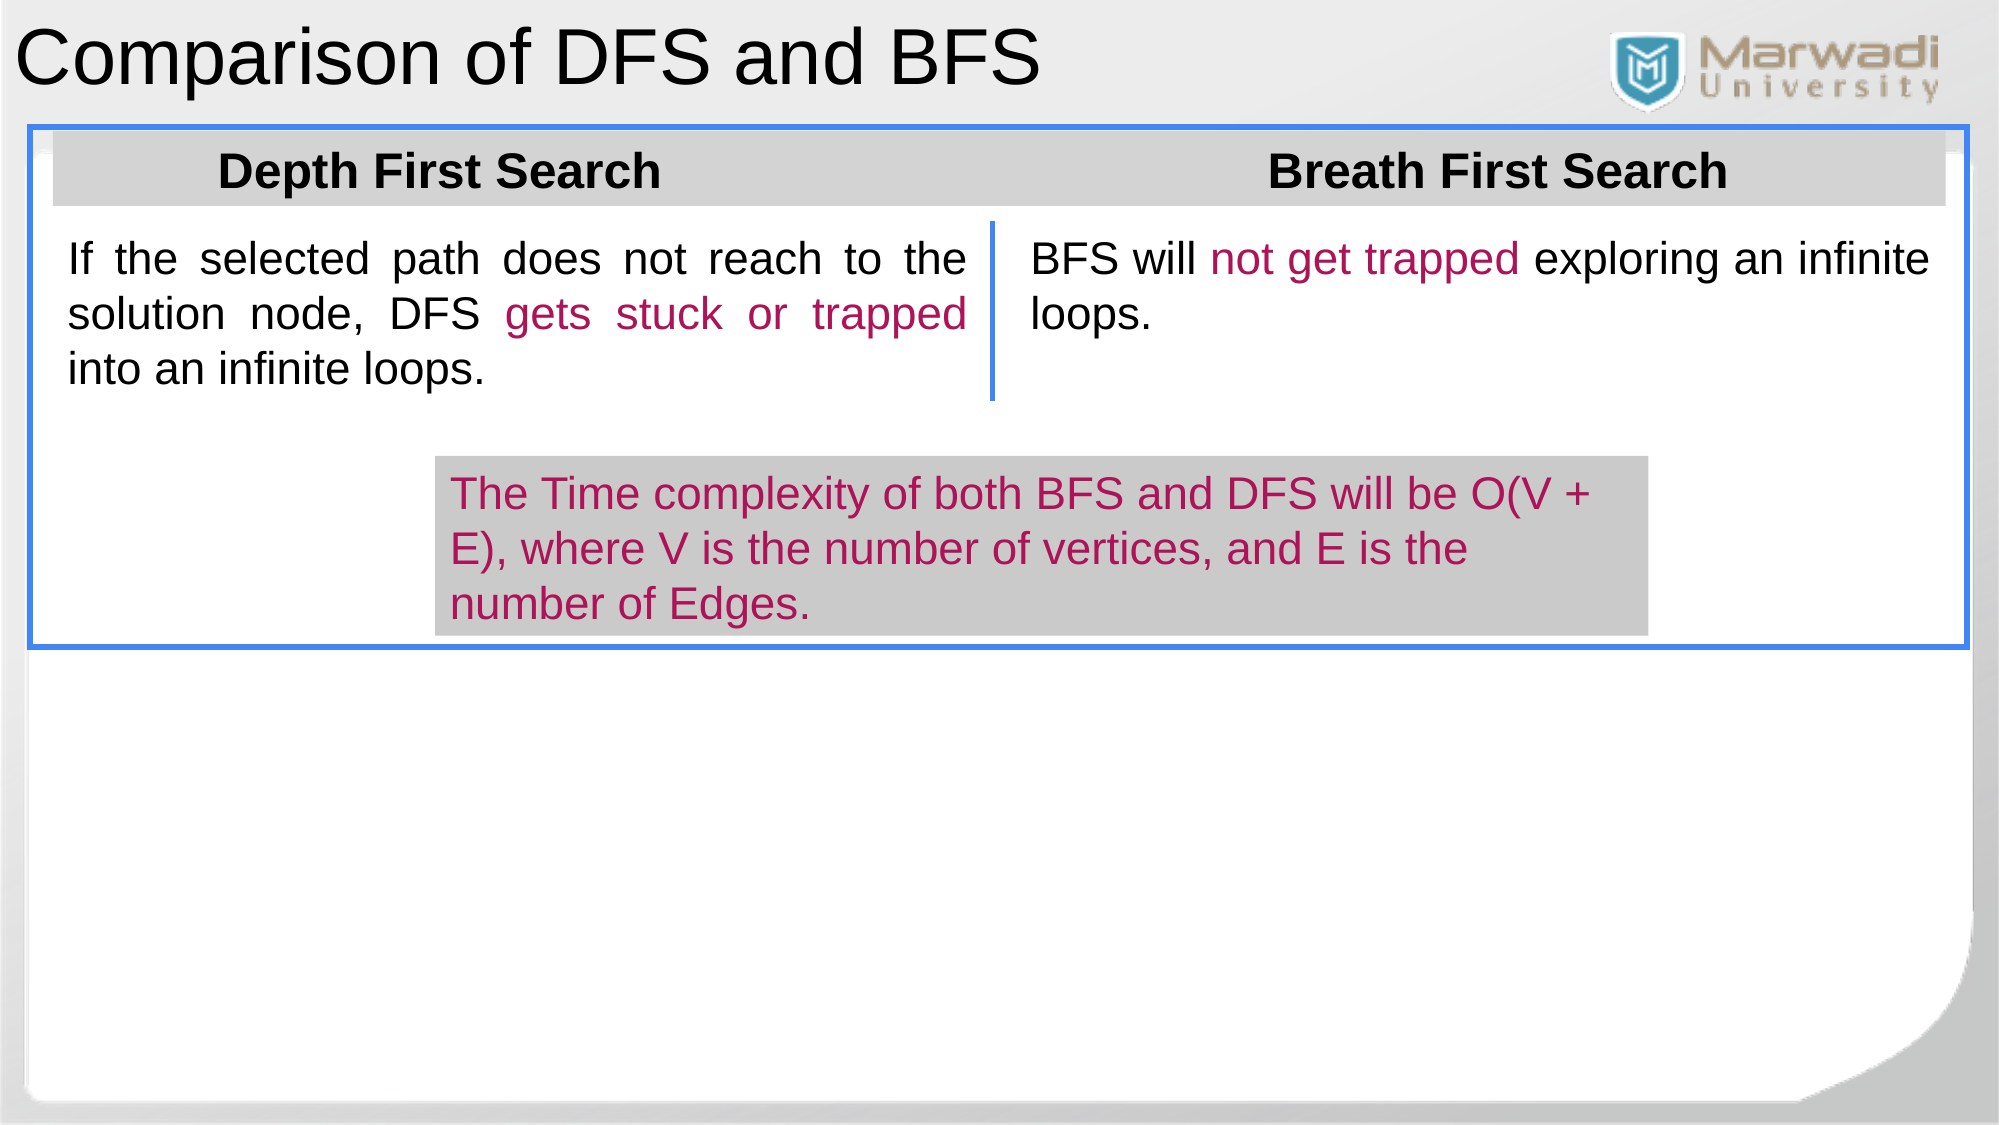

Comparison of DFS and BFS

	Depth First Search					Breath First Search
If the selected path does not reach to the solution node, DFS gets stuck or trapped into an infinite loops.
BFS will not get trapped exploring an infinite loops.
The Time complexity of both BFS and DFS will be O(V + E), where V is the number of vertices, and E is the number of Edges.